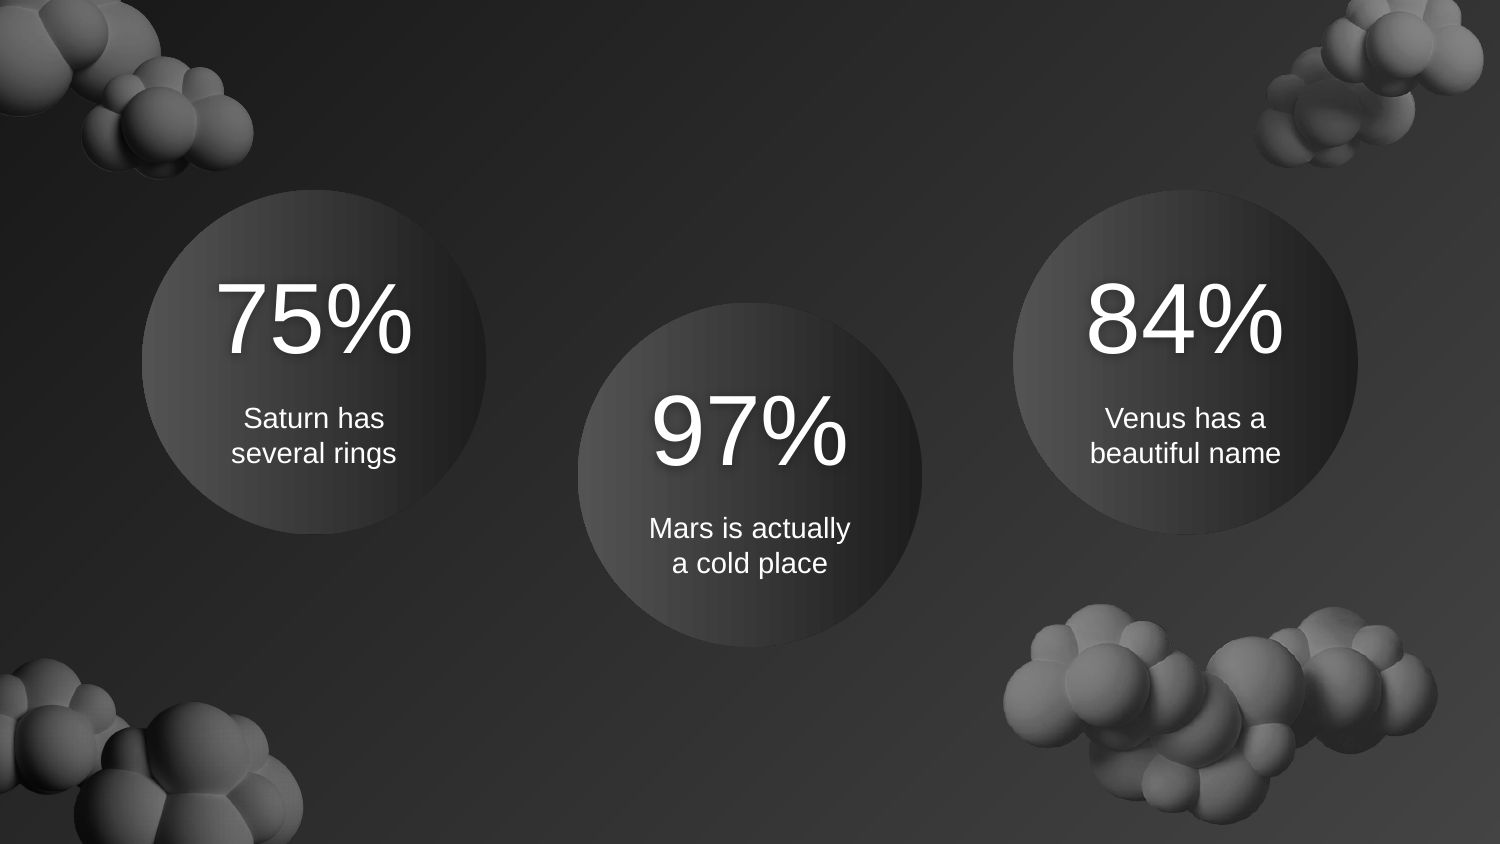

# 75%
84%

97%
Saturn has several rings
Venus has a beautiful name
Mars is actually a cold place